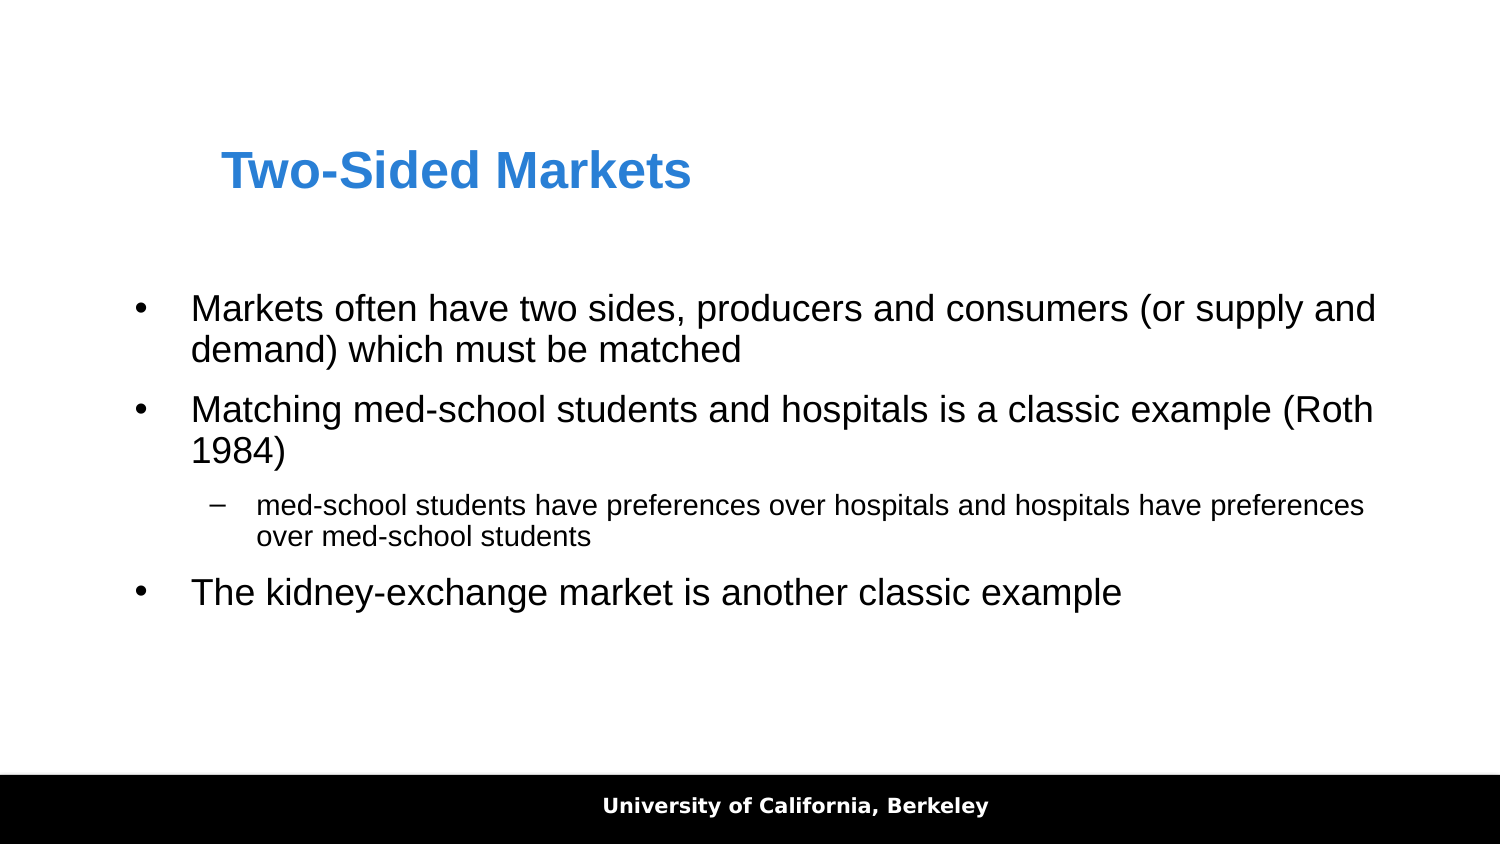

# Two-Sided Markets

Markets often have two sides, producers and consumers (or supply and demand) which must be matched
Matching med-school students and hospitals is a classic example (Roth 1984)
med-school students have preferences over hospitals and hospitals have preferences over med-school students
The kidney-exchange market is another classic example
University of California, Berkeley